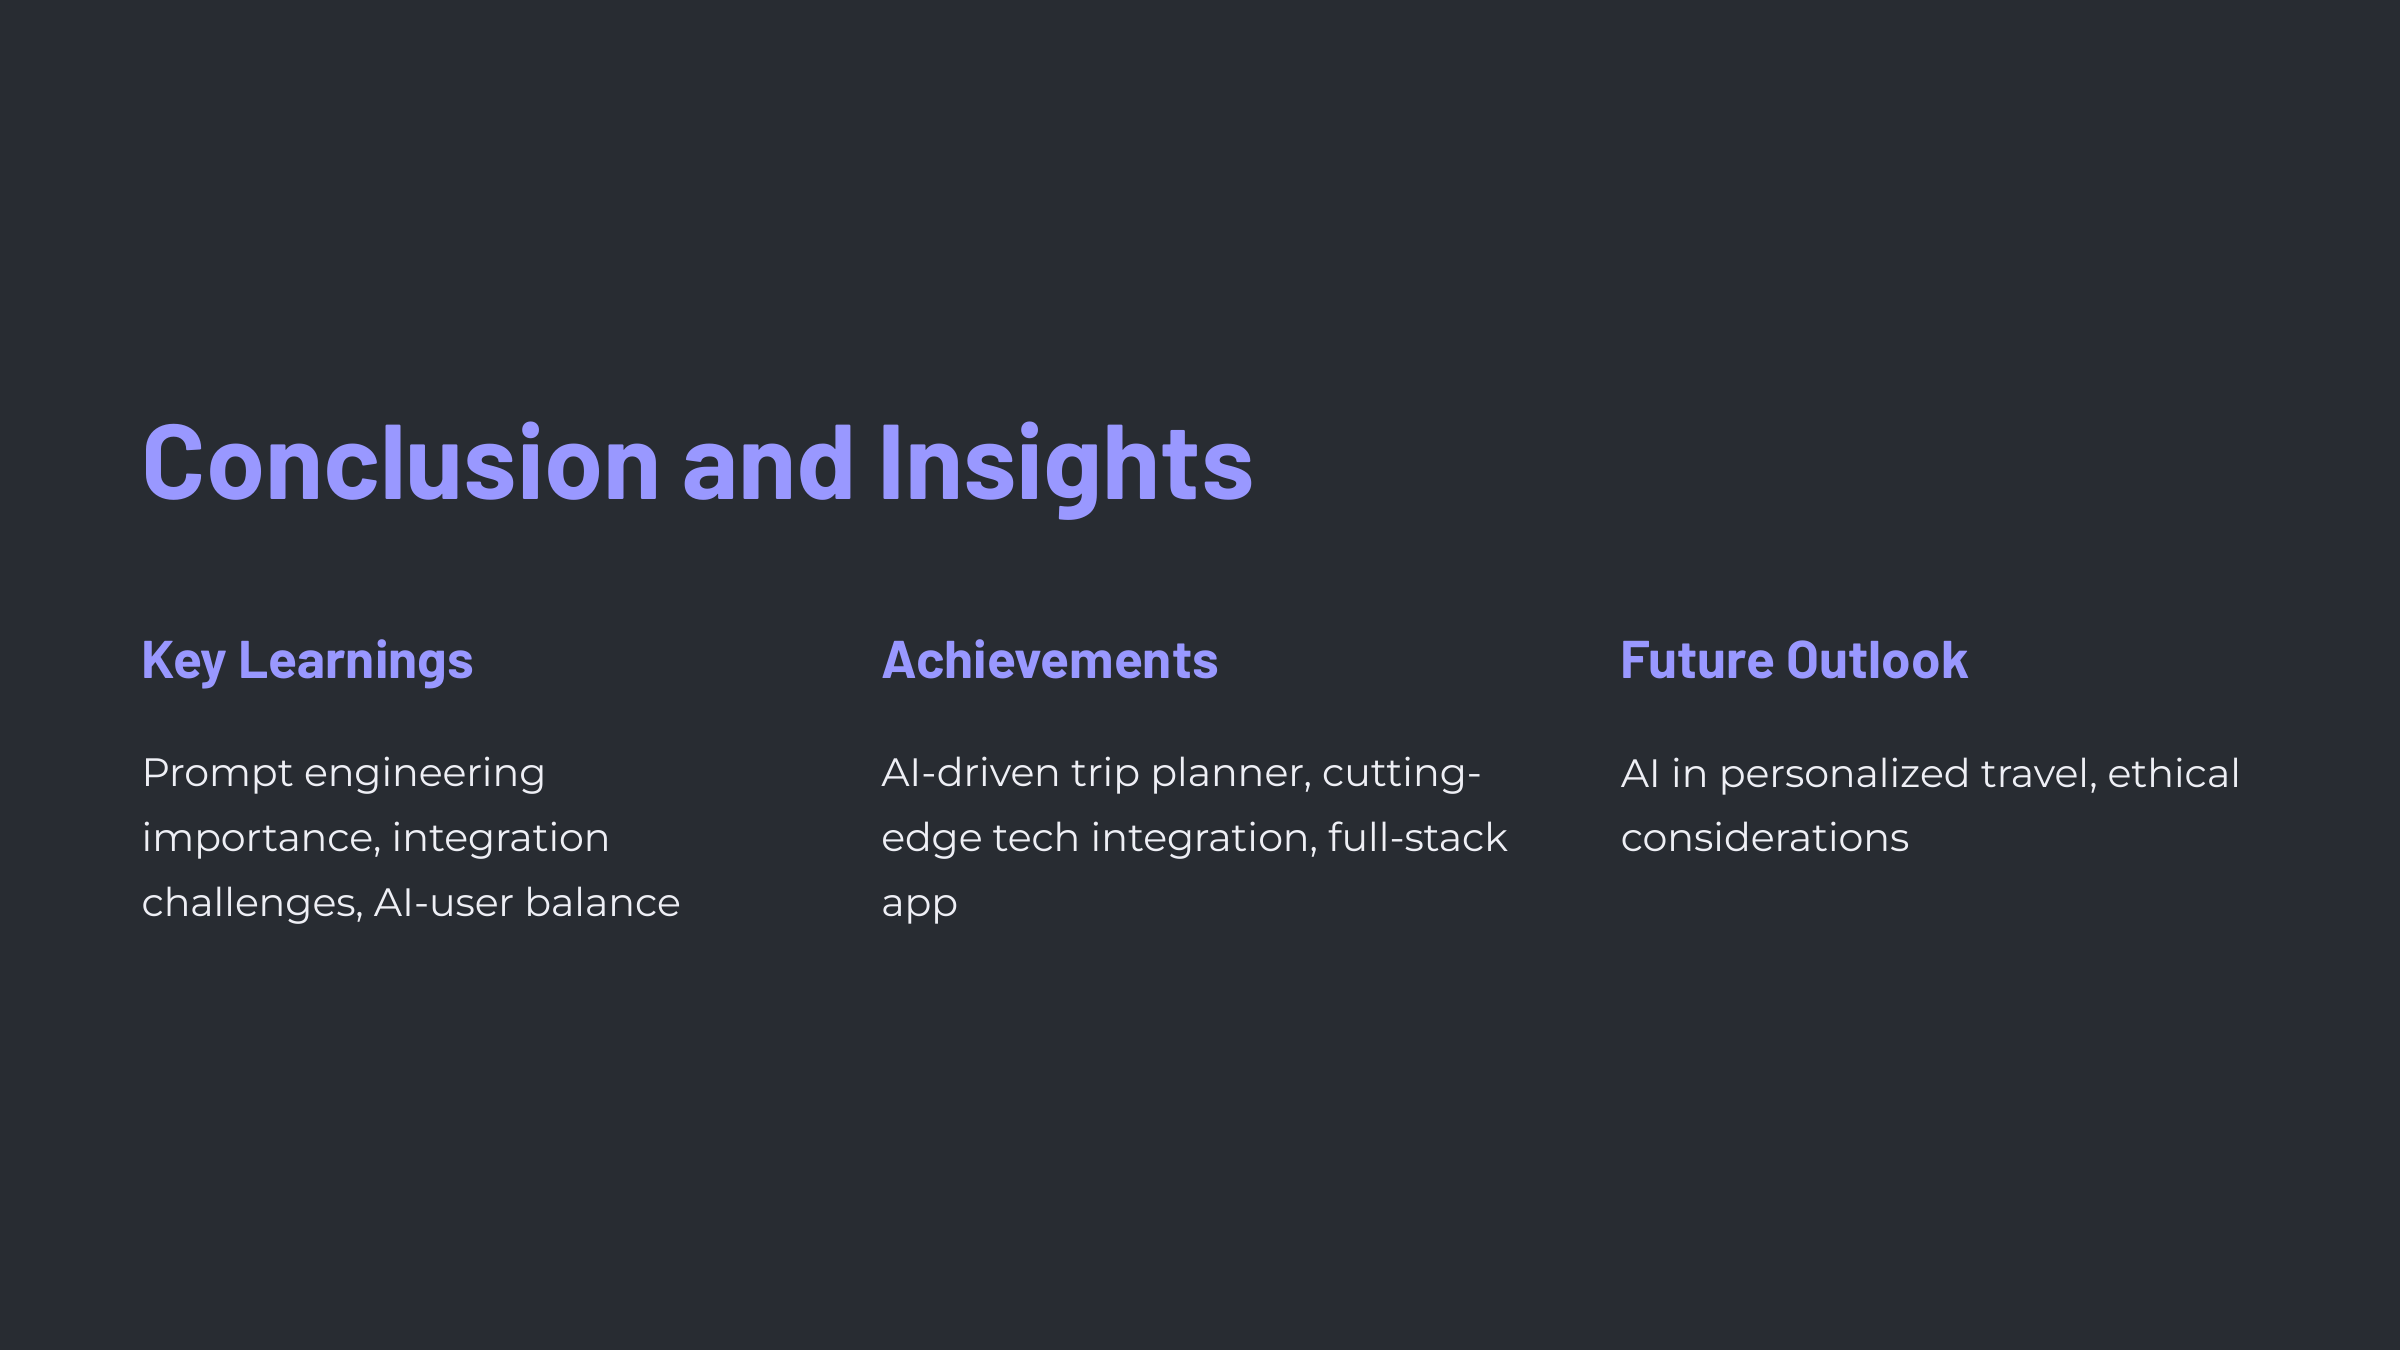

Conclusion and Insights
Key Learnings
Achievements
Future Outlook
Prompt engineering importance, integration challenges, AI-user balance
AI-driven trip planner, cutting-edge tech integration, full-stack app
AI in personalized travel, ethical considerations